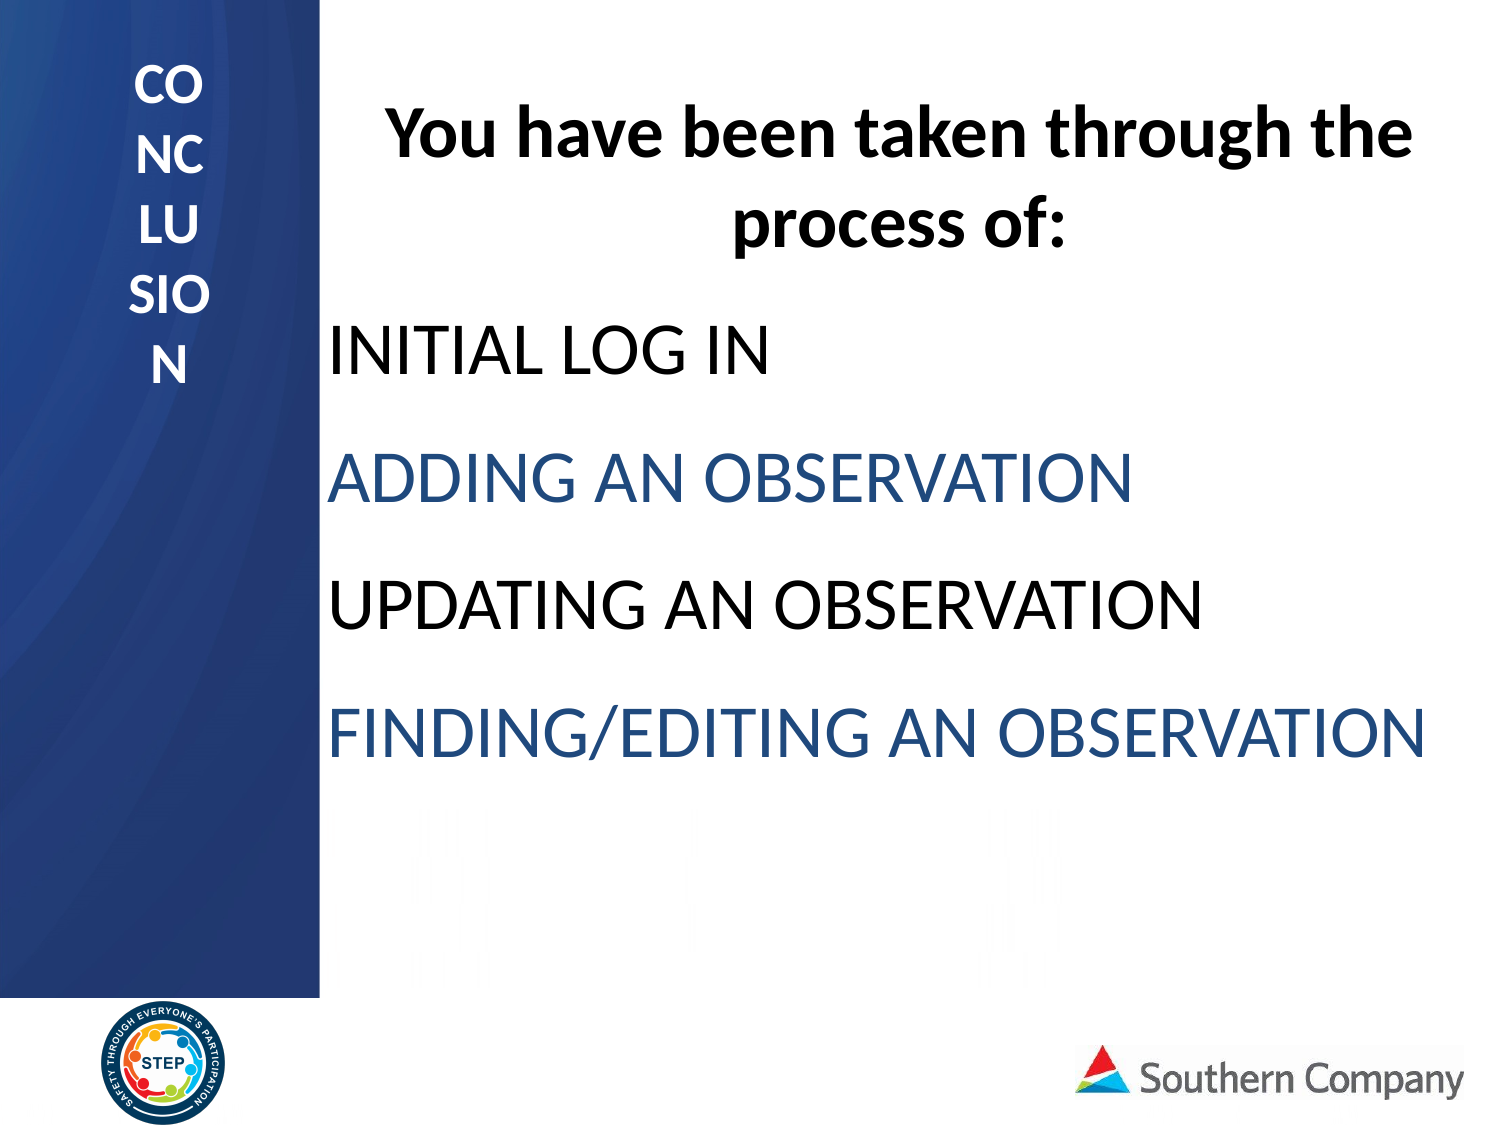

CONCLUSION
You have been taken through the process of:
INITIAL LOG IN
ADDING AN OBSERVATION
UPDATING AN OBSERVATION
FINDING/EDITING AN OBSERVATION